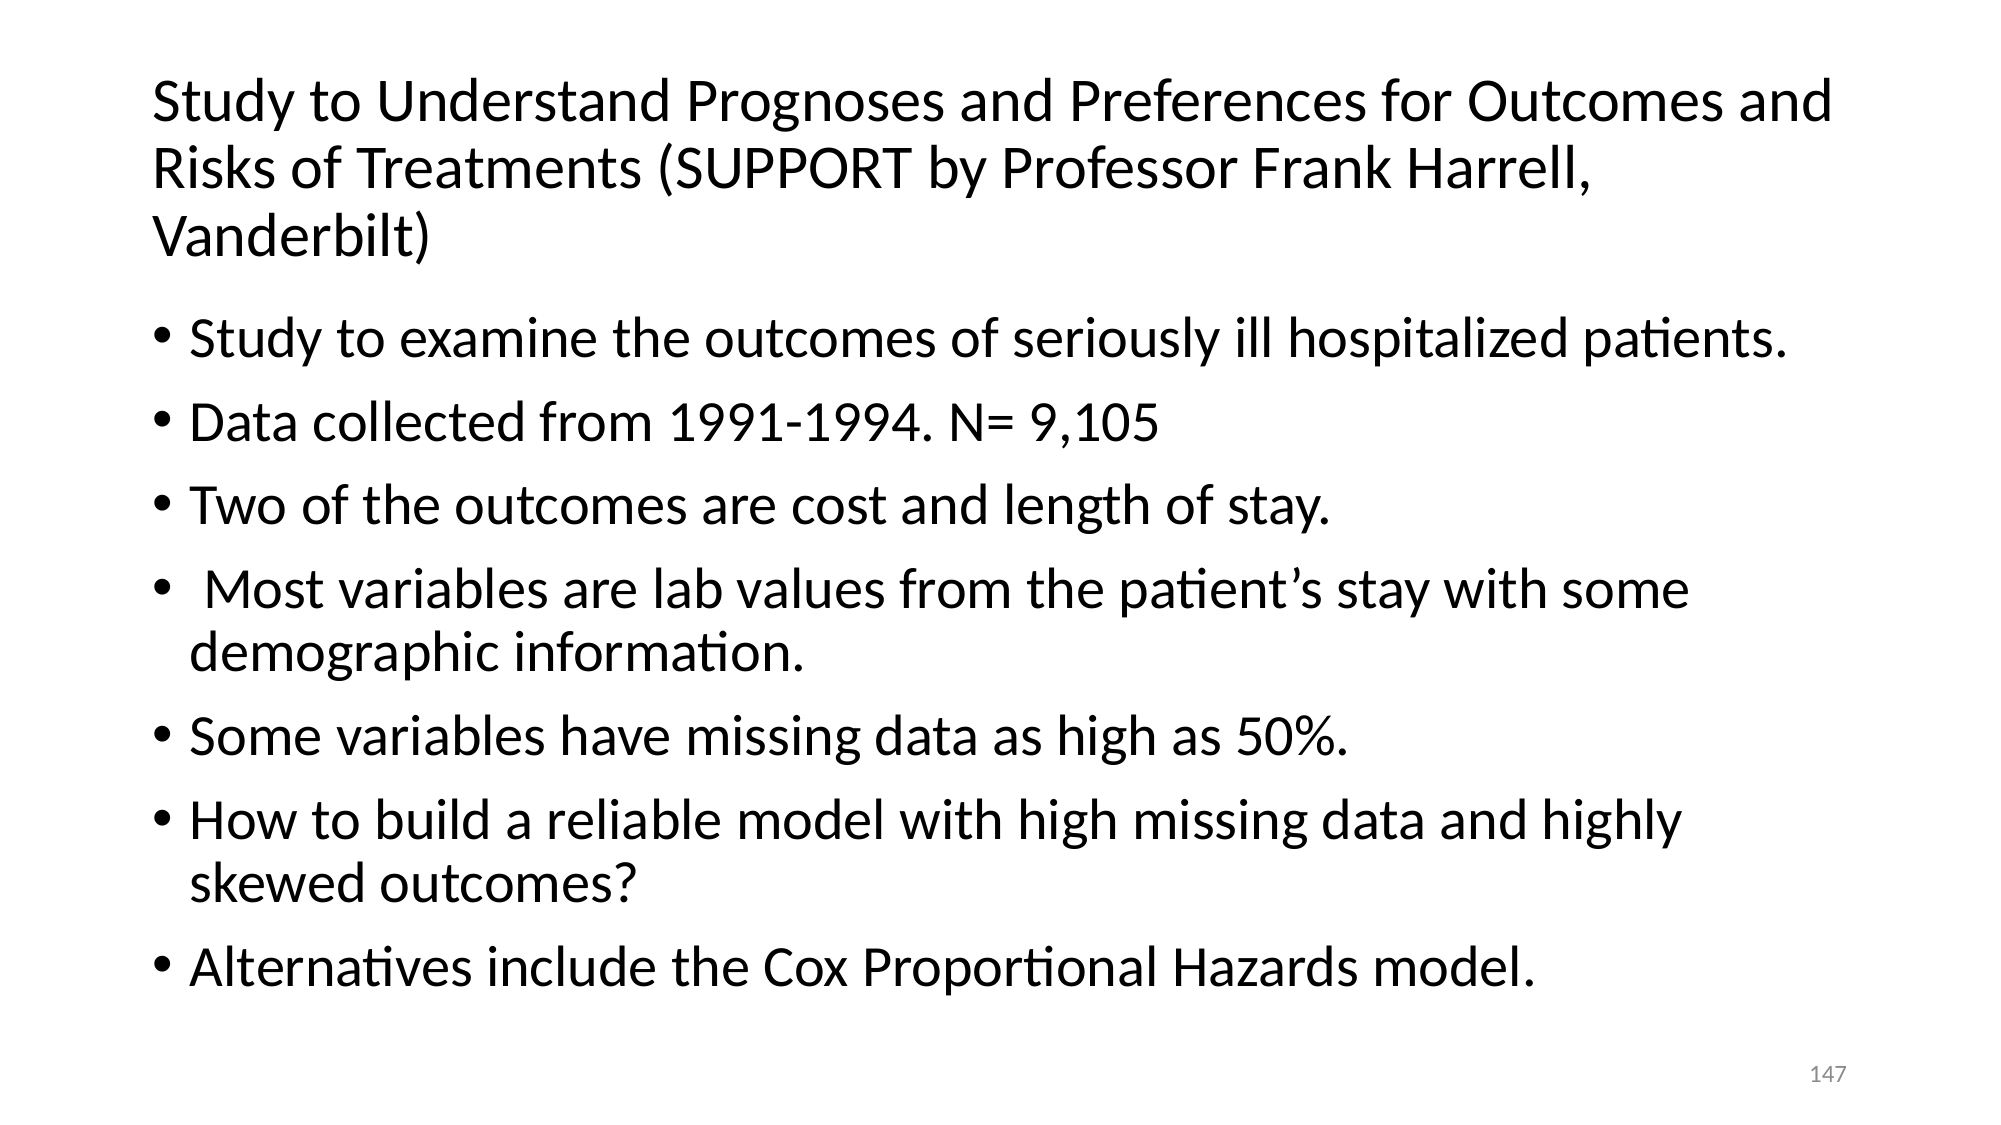

# Study to Understand Prognoses and Preferences for Outcomes and Risks of Treatments (SUPPORT by Professor Frank Harrell, Vanderbilt)
Study to examine the outcomes of seriously ill hospitalized patients.
Data collected from 1991-1994. N= 9,105
Two of the outcomes are cost and length of stay.
 Most variables are lab values from the patient’s stay with some demographic information.
Some variables have missing data as high as 50%.
How to build a reliable model with high missing data and highly skewed outcomes?
Alternatives include the Cox Proportional Hazards model.
147